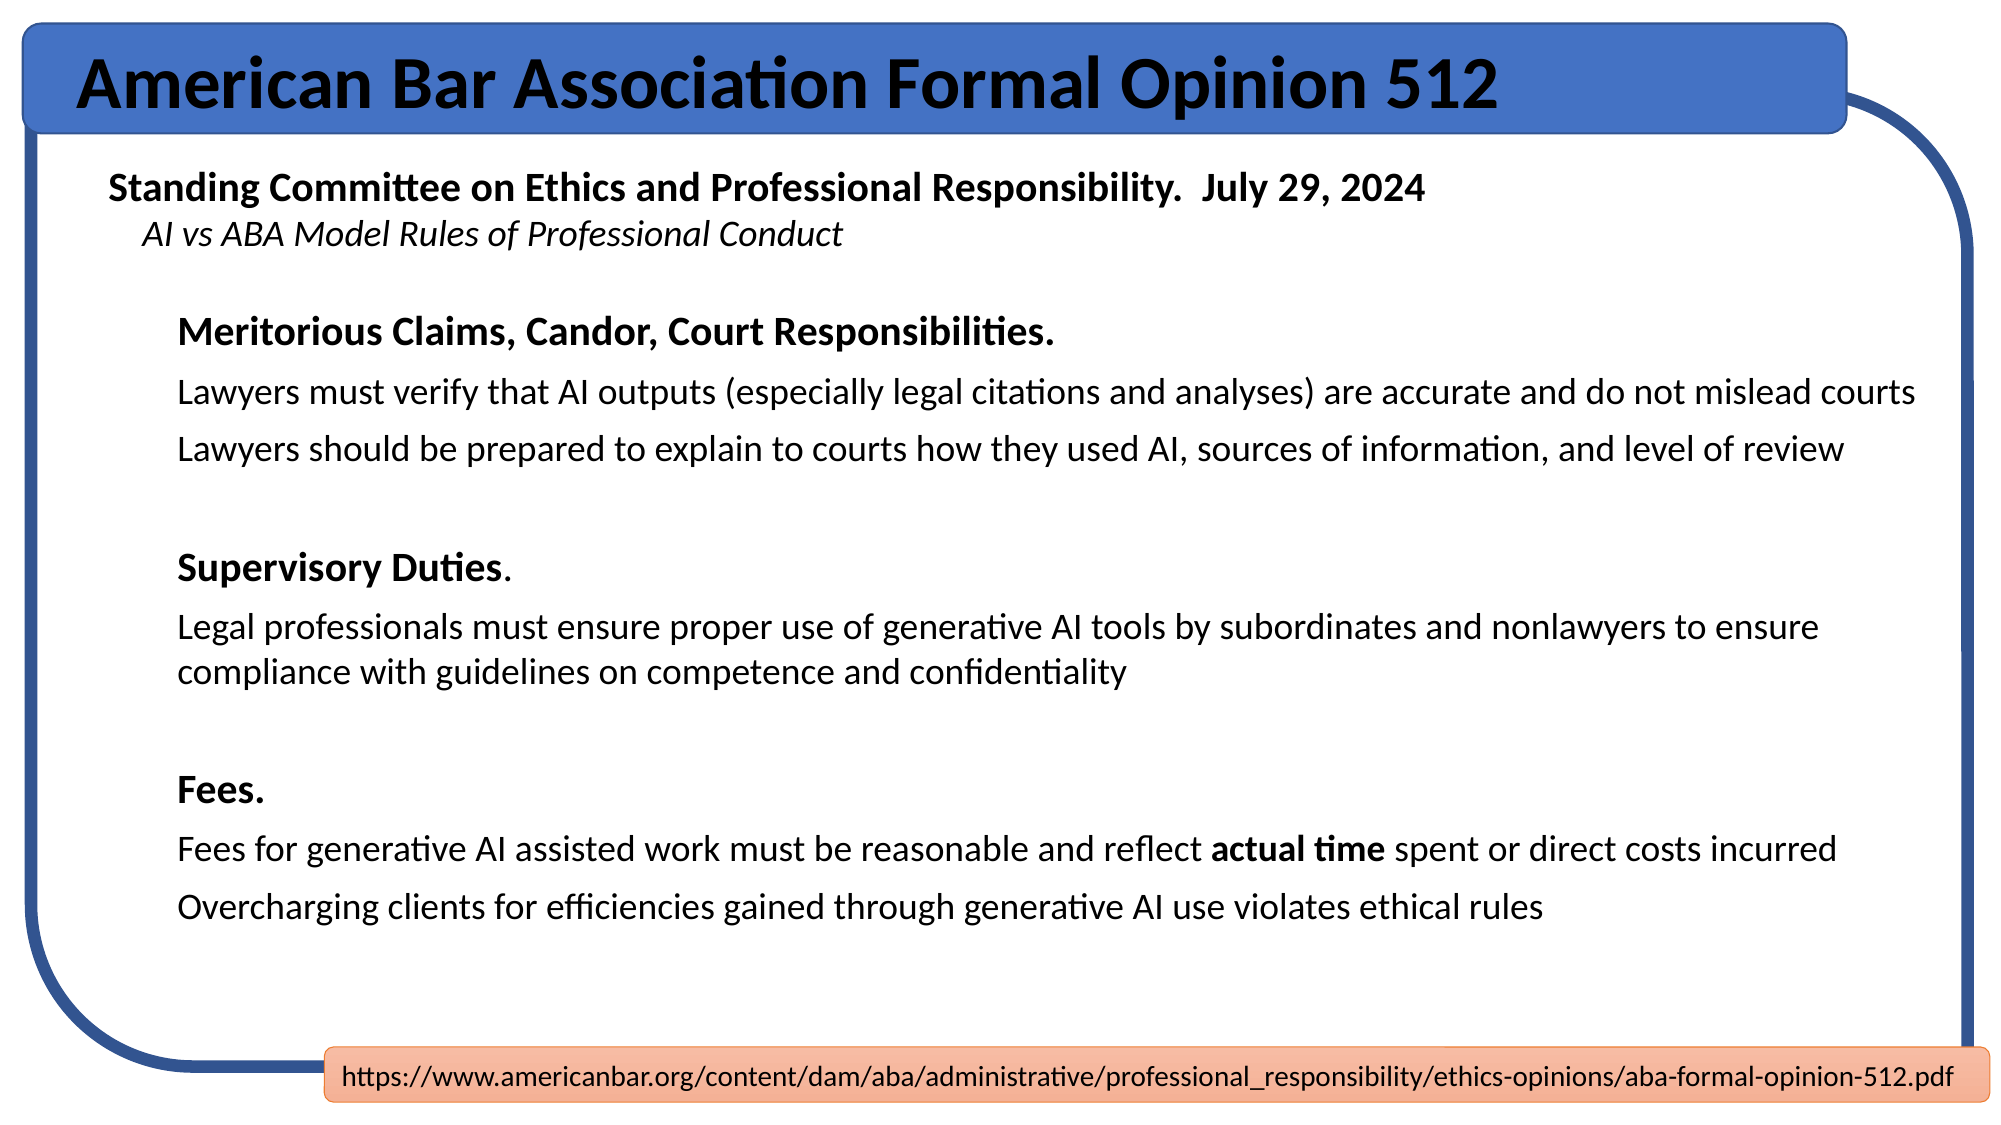

American Bar Association Formal Opinion 512
Standing Committee on Ethics and Professional Responsibility.  July 29, 2024
    AI vs ABA Model Rules of Professional Conduct

Meritorious Claims, Candor, Court Responsibilities.
Lawyers must verify that AI outputs (especially legal citations and analyses) are accurate and do not mislead courts
Lawyers should be prepared to explain to courts how they used AI, sources of information, and level of review

Supervisory Duties.
Legal professionals must ensure proper use of generative AI tools by subordinates and nonlawyers to ensure compliance with guidelines on competence and confidentiality

Fees.
Fees for generative AI assisted work must be reasonable and reflect actual time spent or direct costs incurred
Overcharging clients for efficiencies gained through generative AI use violates ethical rules
https://www.americanbar.org/content/dam/aba/administrative/professional_responsibility/ethics-opinions/aba-formal-opinion-512.pdf